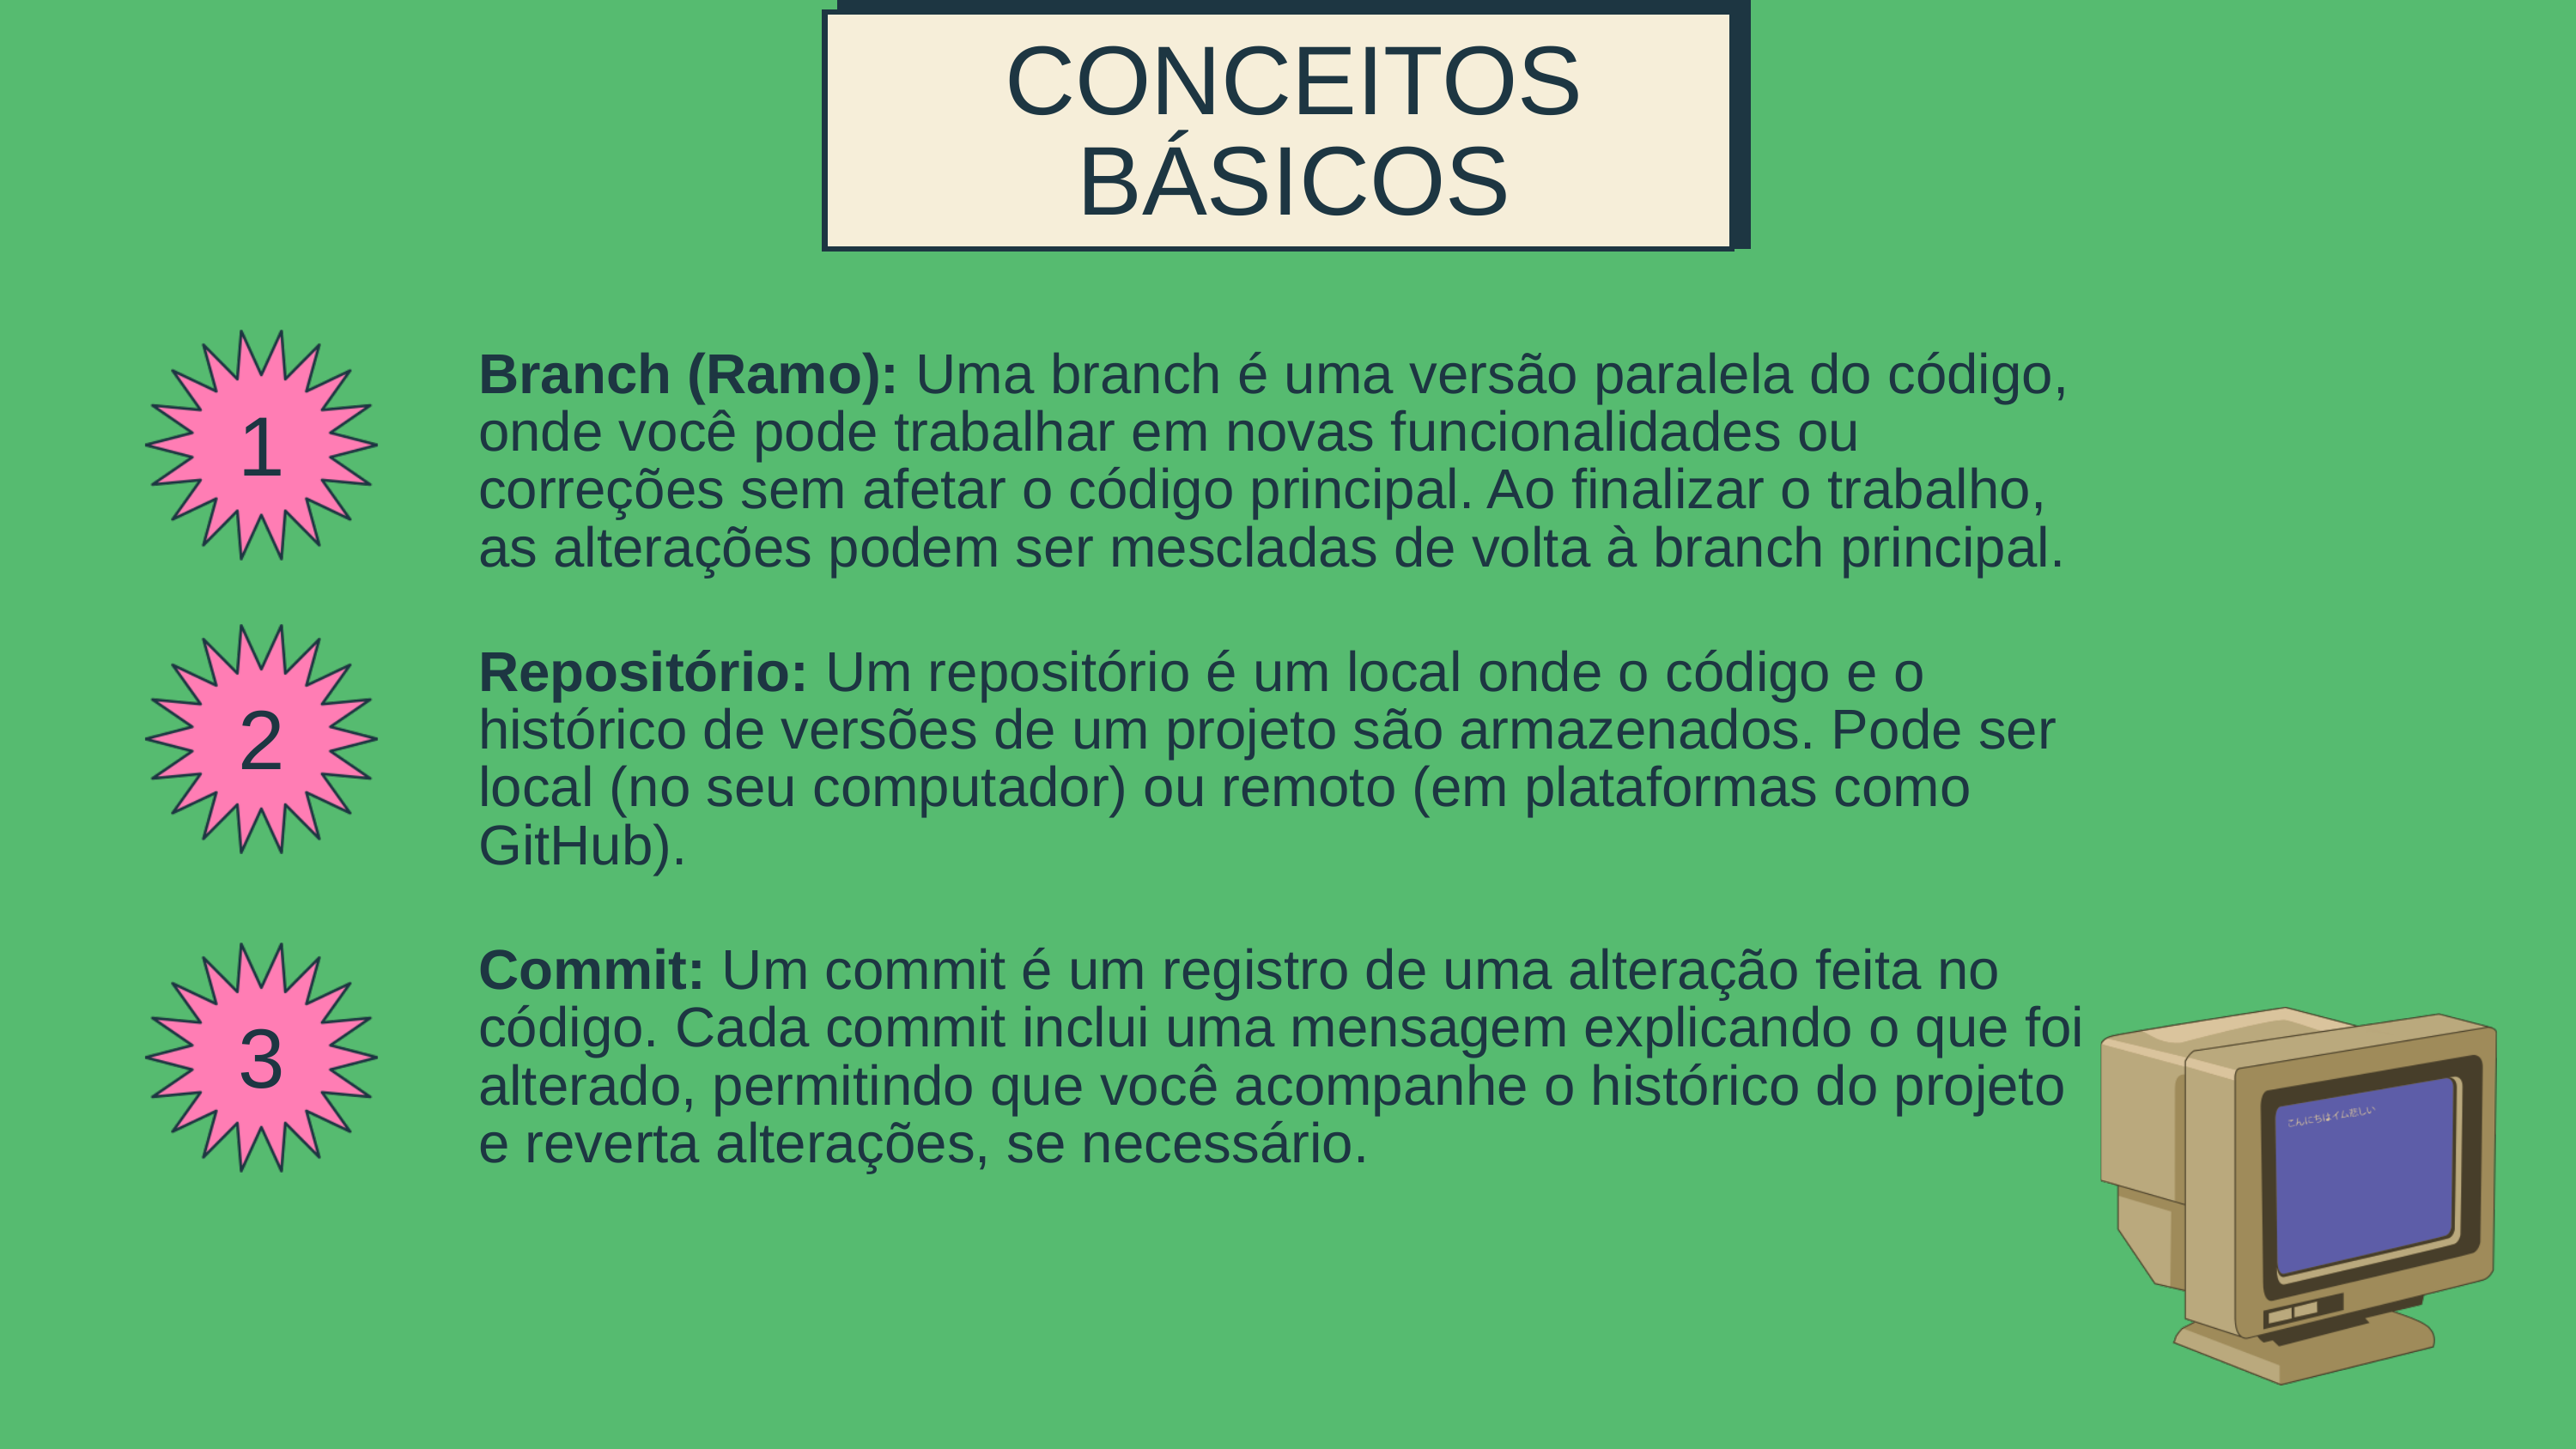

CONCEITOS BÁSICOS

Branch (Ramo): Uma branch é uma versão paralela do código, onde você pode trabalhar em novas funcionalidades ou correções sem afetar o código principal. Ao finalizar o trabalho, as alterações podem ser mescladas de volta à branch principal.
1

Repositório: Um repositório é um local onde o código e o histórico de versões de um projeto são armazenados. Pode ser local (no seu computador) ou remoto (em plataformas como GitHub).
2

Commit: Um commit é um registro de uma alteração feita no código. Cada commit inclui uma mensagem explicando o que foi alterado, permitindo que você acompanhe o histórico do projeto e reverta alterações, se necessário.

3